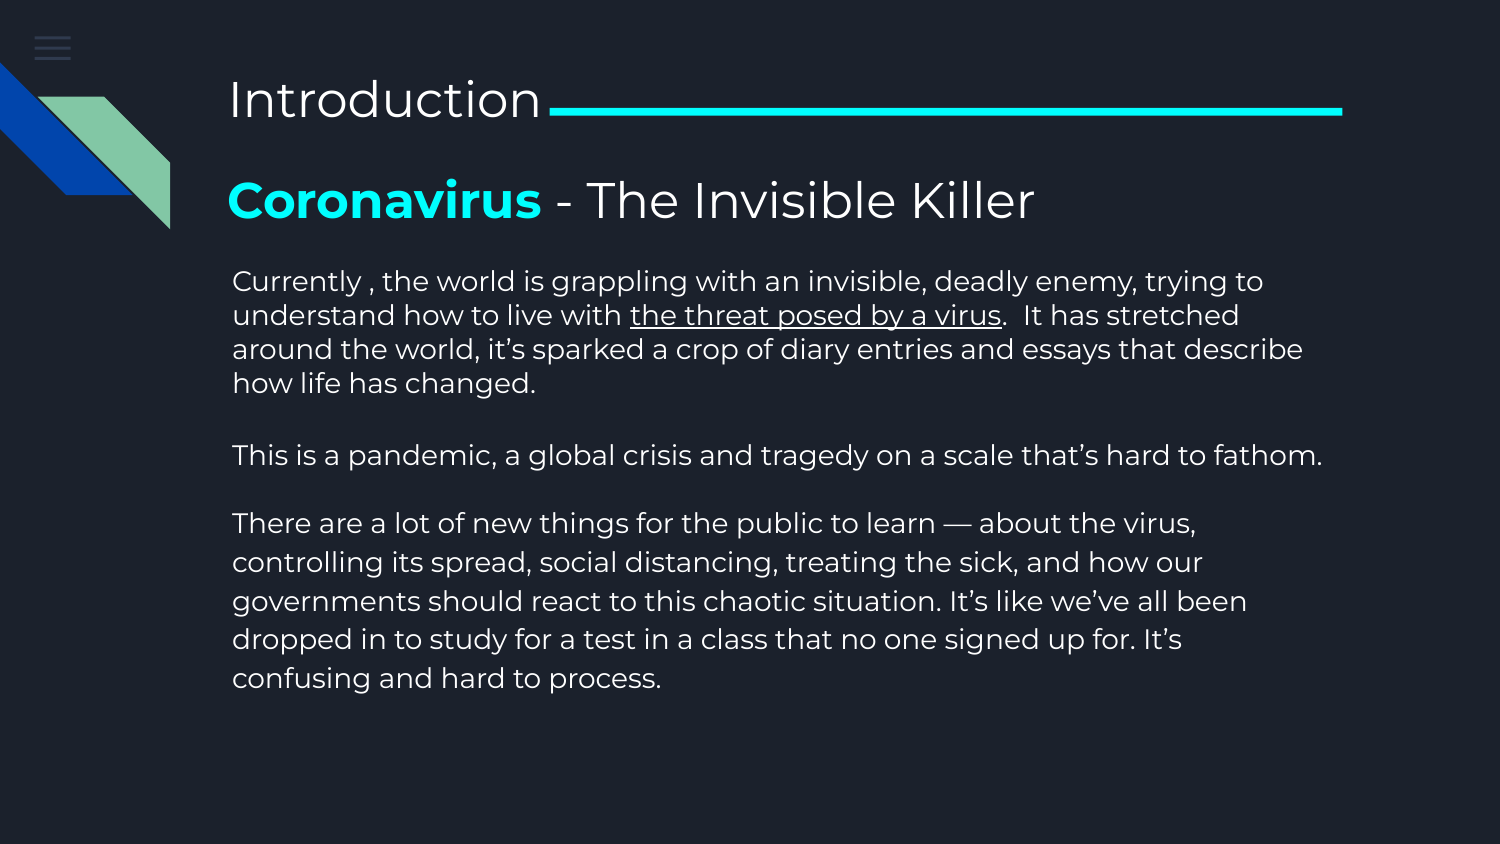

# Introduction

Coronavirus - The Invisible Killer

Currently , the world is grappling with an invisible, deadly enemy, trying to understand how to live with the threat posed by a virus.  It has stretched around the world, it’s sparked a crop of diary entries and essays that describe how life has changed.

This is a pandemic, a global crisis and tragedy on a scale that’s hard to fathom.
There are a lot of new things for the public to learn — about the virus, controlling its spread, social distancing, treating the sick, and how our governments should react to this chaotic situation. It’s like we’ve all been dropped in to study for a test in a class that no one signed up for. It’s confusing and hard to process.